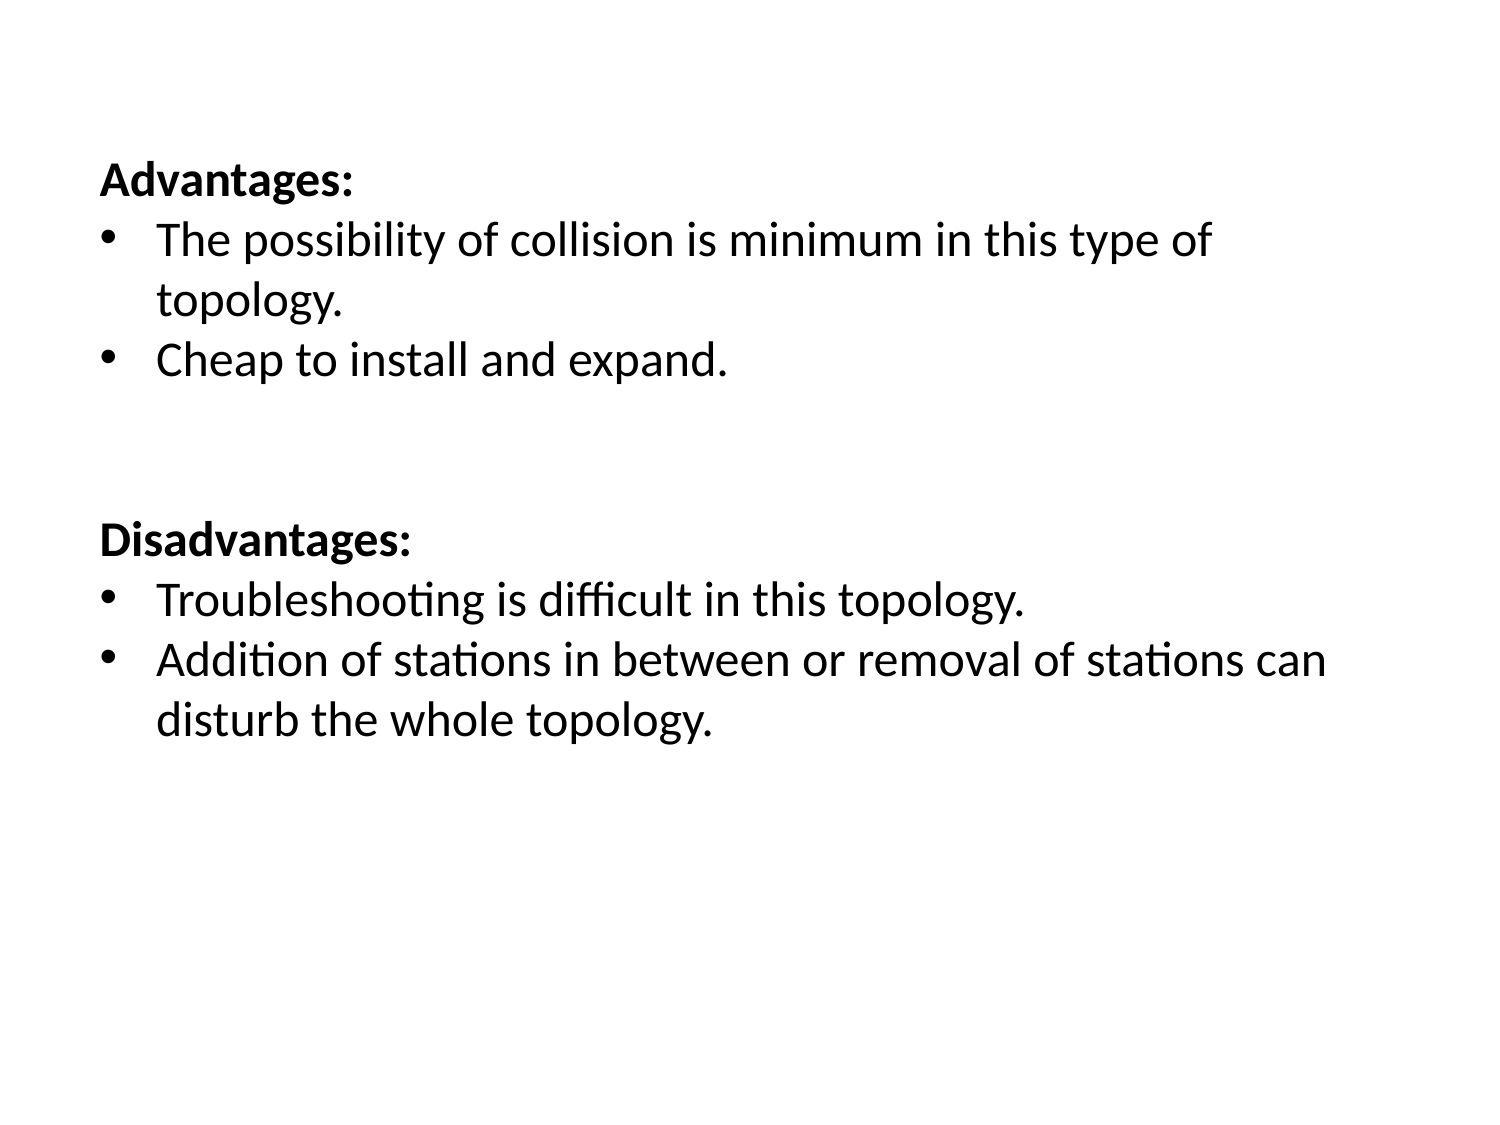

Advantages:
The possibility of collision is minimum in this type of topology.
Cheap to install and expand.

Disadvantages:
Troubleshooting is difficult in this topology.
Addition of stations in between or removal of stations can disturb the whole topology.